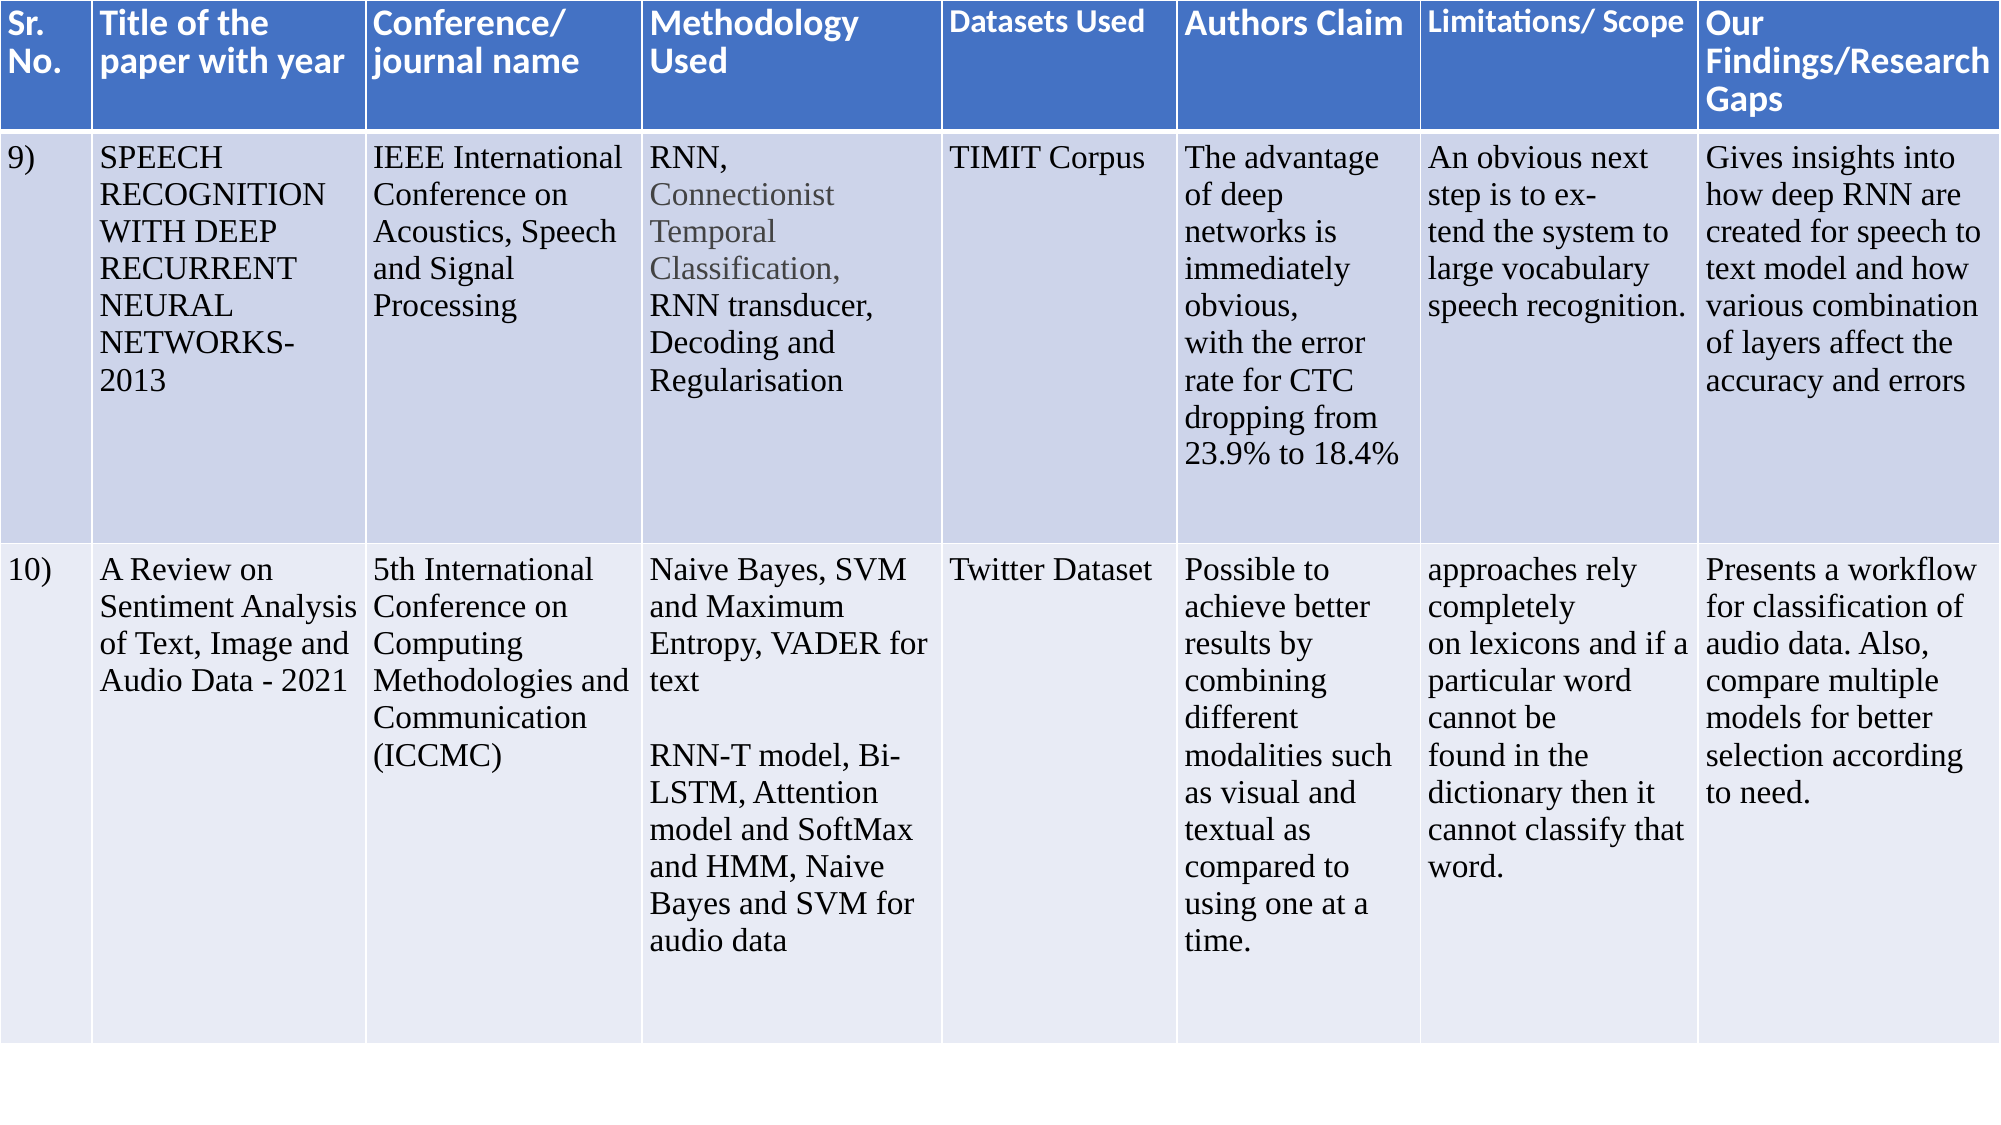

| Sr. No. | Title of the paper with year | Conference/ journal name | Methodology Used | Datasets Used | Authors Claim | Limitations/ Scope | Our Findings/Research Gaps |
| --- | --- | --- | --- | --- | --- | --- | --- |
| 9) | SPEECH RECOGNITION WITH DEEP RECURRENT NEURAL NETWORKS- 2013 | IEEE International Conference on Acoustics, Speech and Signal Processing | RNN, Connectionist Temporal Classification, RNN transducer, Decoding and Regularisation | TIMIT Corpus | The advantage of deep networks is immediately obvious, with the error rate for CTC dropping from 23.9% to 18.4% | An obvious next step is to ex- tend the system to large vocabulary speech recognition. | Gives insights into how deep RNN are created for speech to text model and how various combination of layers affect the accuracy and errors |
| 10) | A Review on Sentiment Analysis of Text, Image and Audio Data - 2021 | 5th International Conference on Computing Methodologies and Communication (ICCMC) | Naive Bayes, SVM and Maximum Entropy, VADER for text RNN-T model, Bi-LSTM, Attention model and SoftMax and HMM, Naive Bayes and SVM for audio data | Twitter Dataset | Possible to achieve better results by combining different modalities such as visual and textual as compared to using one at a time. | approaches rely completely on lexicons and if a particular word cannot be found in the dictionary then it cannot classify that word. | Presents a workflow for classification of audio data. Also, compare multiple models for better selection according to need. |